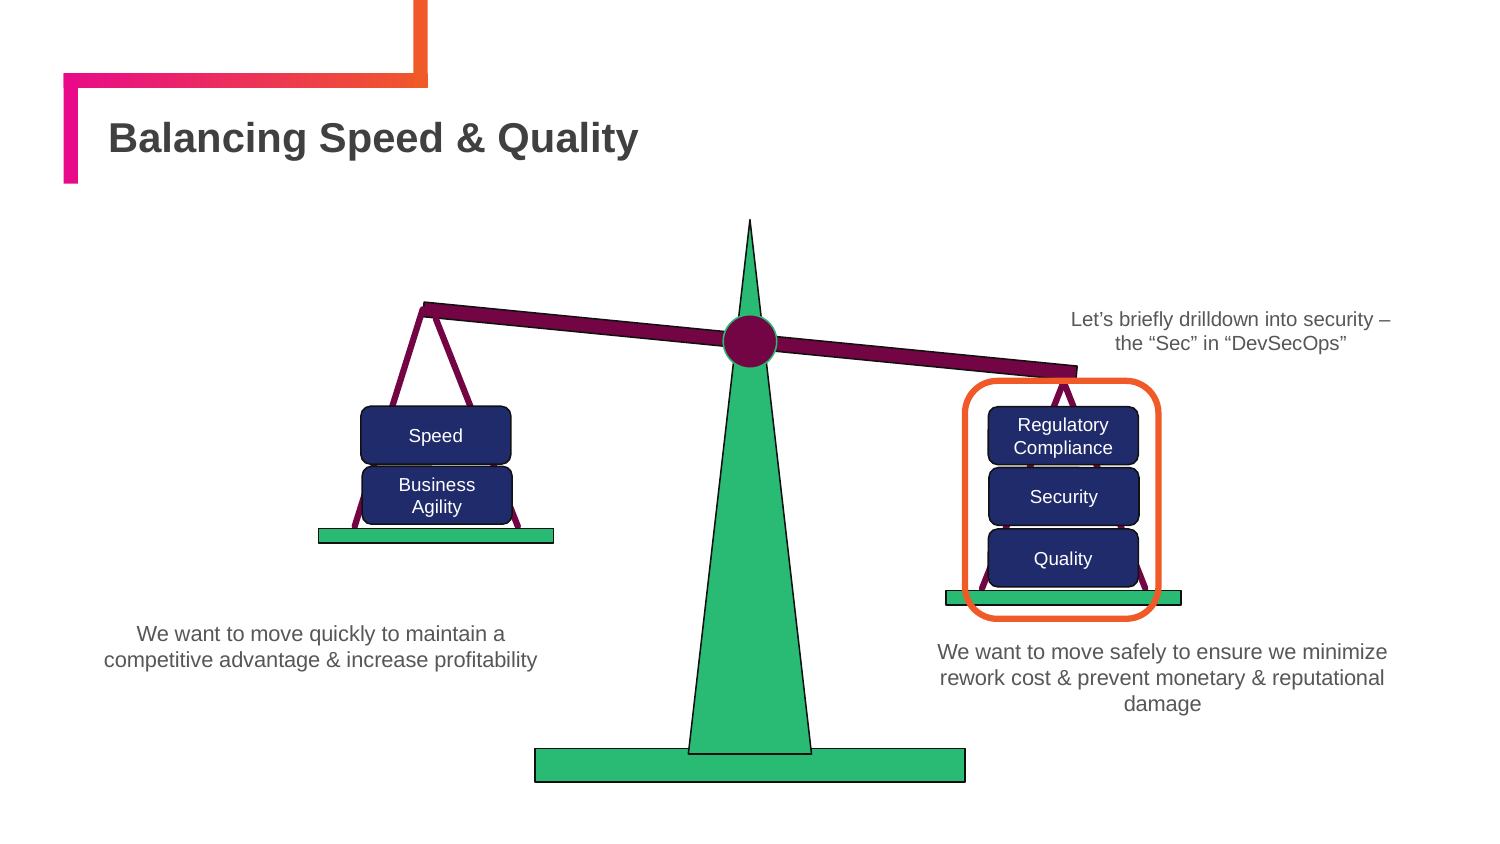

# Balancing Speed & Quality

Let’s briefly drilldown into security – the “Sec” in “DevSecOps”

Speed
Regulatory Compliance
Business Agility
Security
Quality
We want to move quickly to maintain a competitive advantage & increase profitability
We want to move safely to ensure we minimize rework cost & prevent monetary & reputational damage